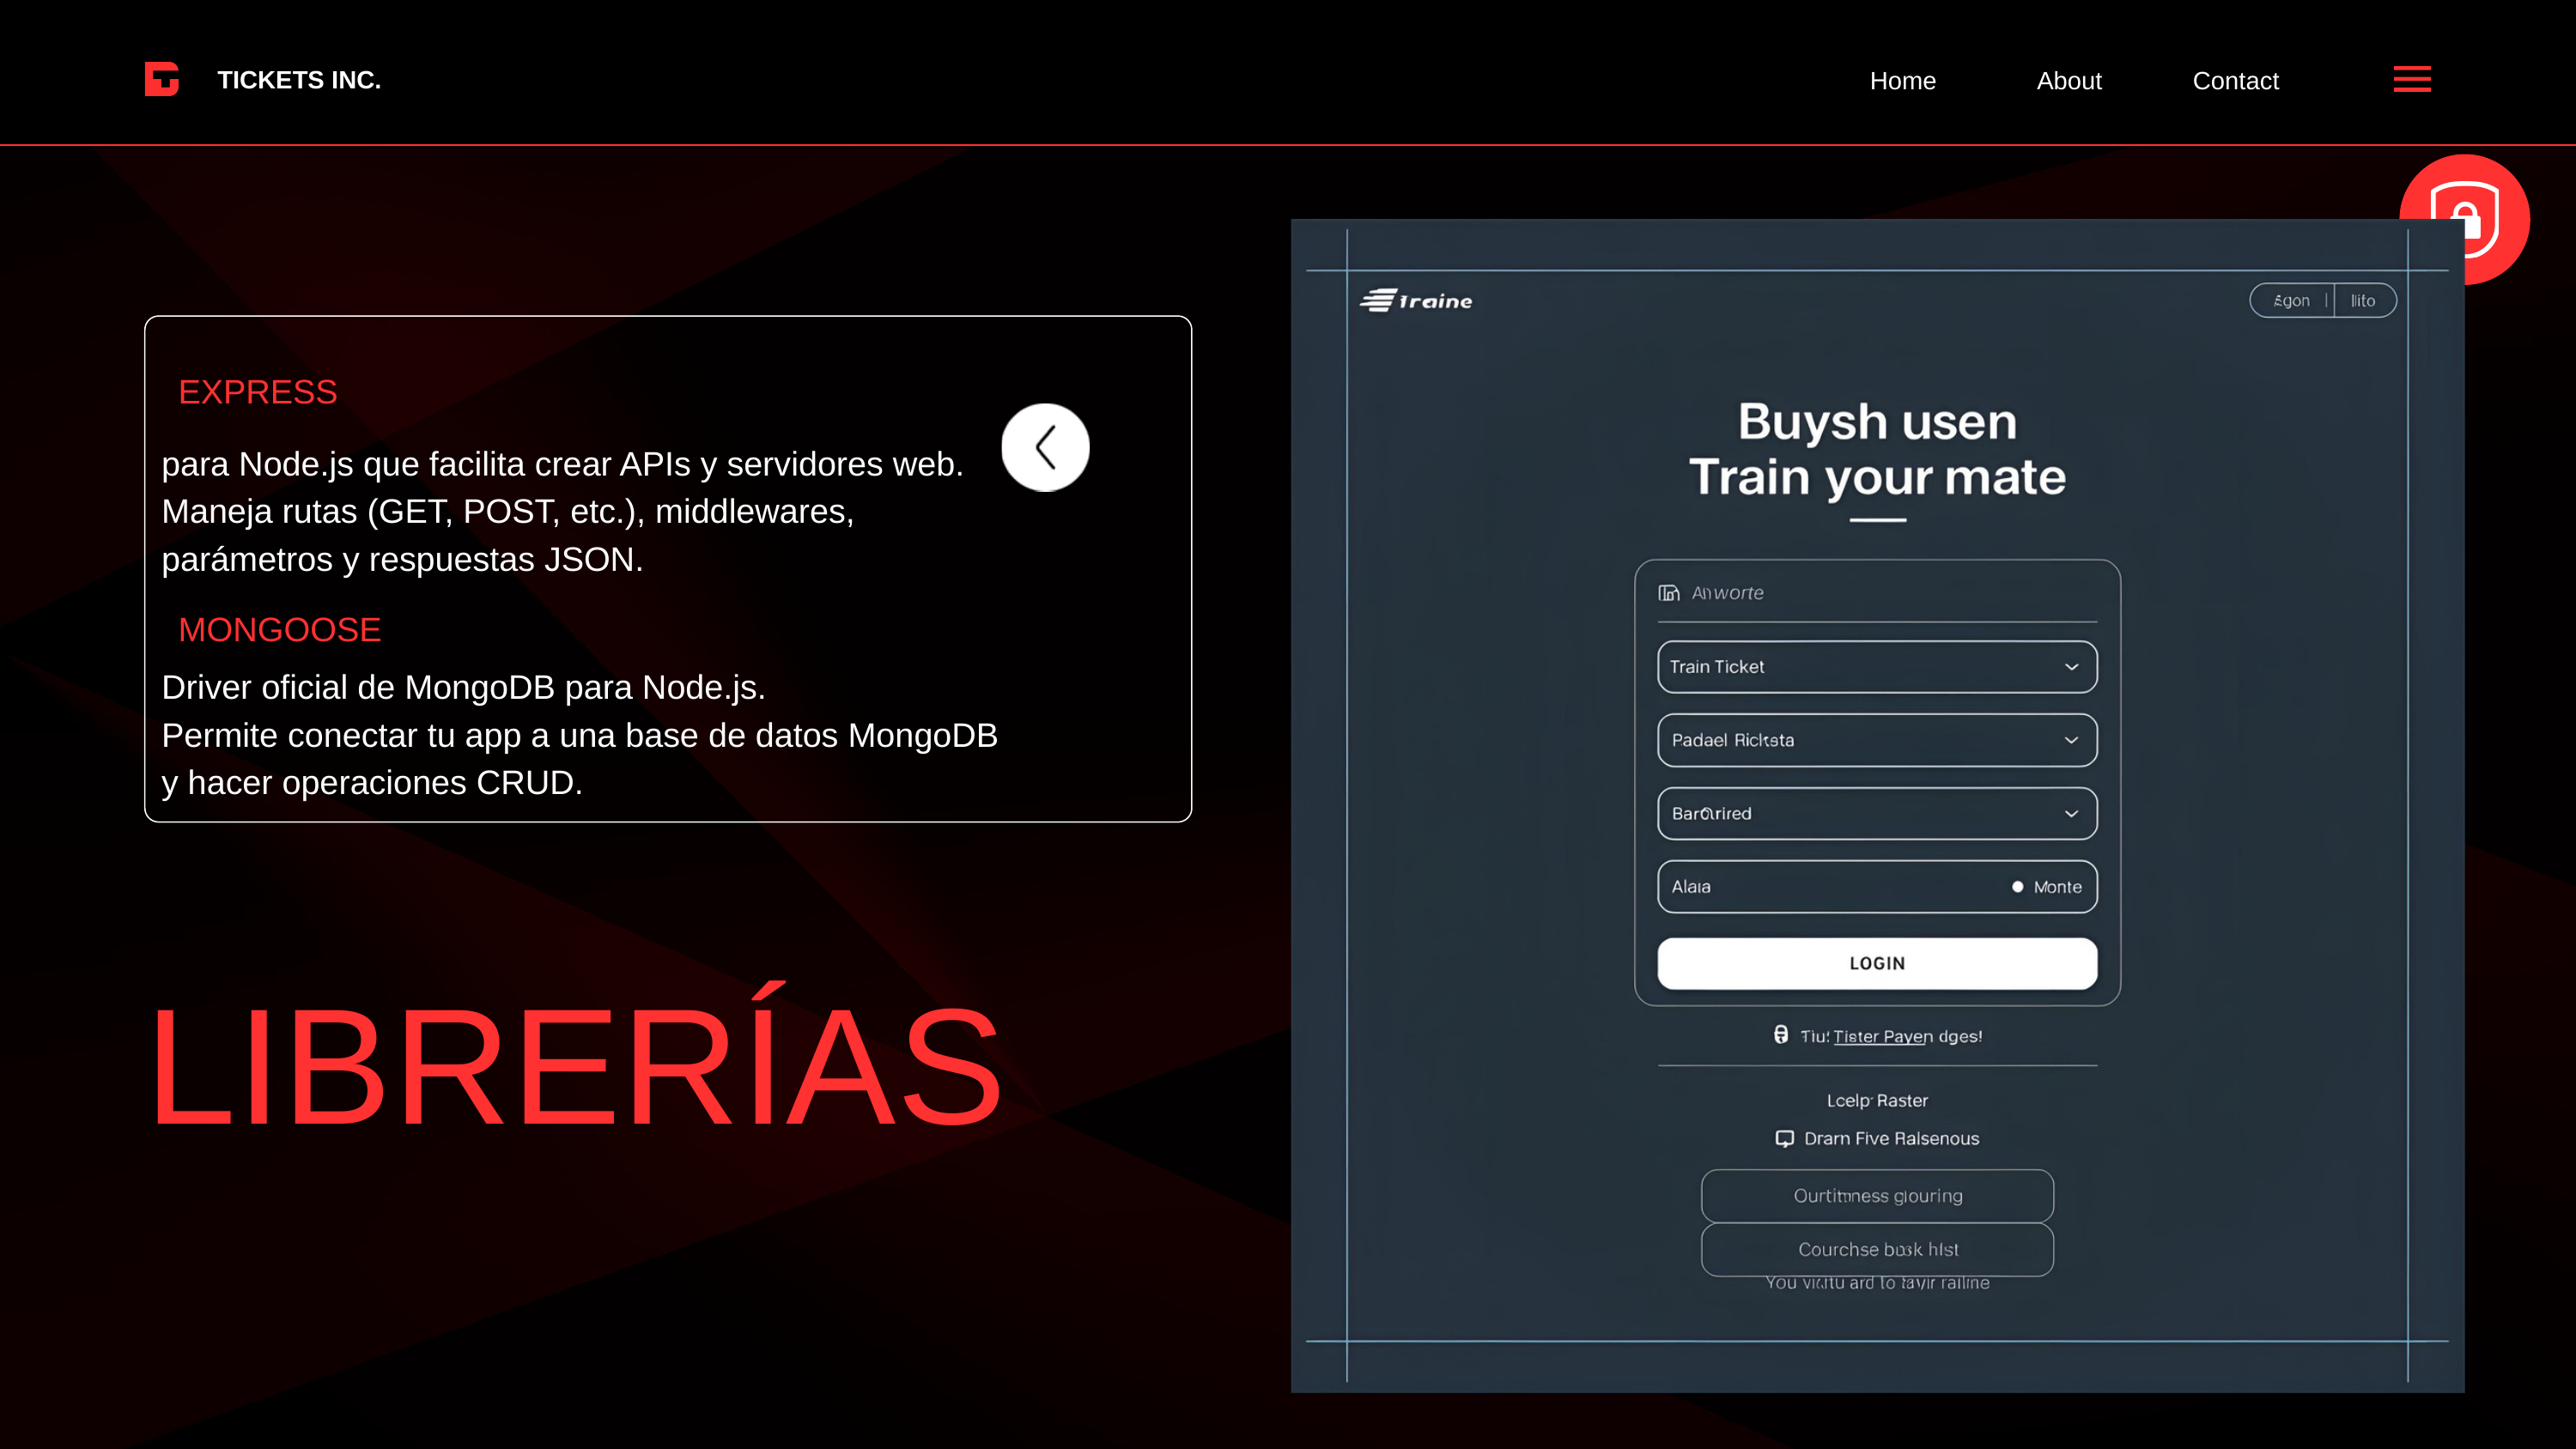

TICKETS INC.
Home
About
Contact

EXPRESS
para Node.js que facilita crear APIs y servidores web.
Maneja rutas (GET, POST, etc.), middlewares, parámetros y respuestas JSON.
MONGOOSE
Driver oficial de MongoDB para Node.js.
Permite conectar tu app a una base de datos MongoDB y hacer operaciones CRUD.

LIBRERÍAS